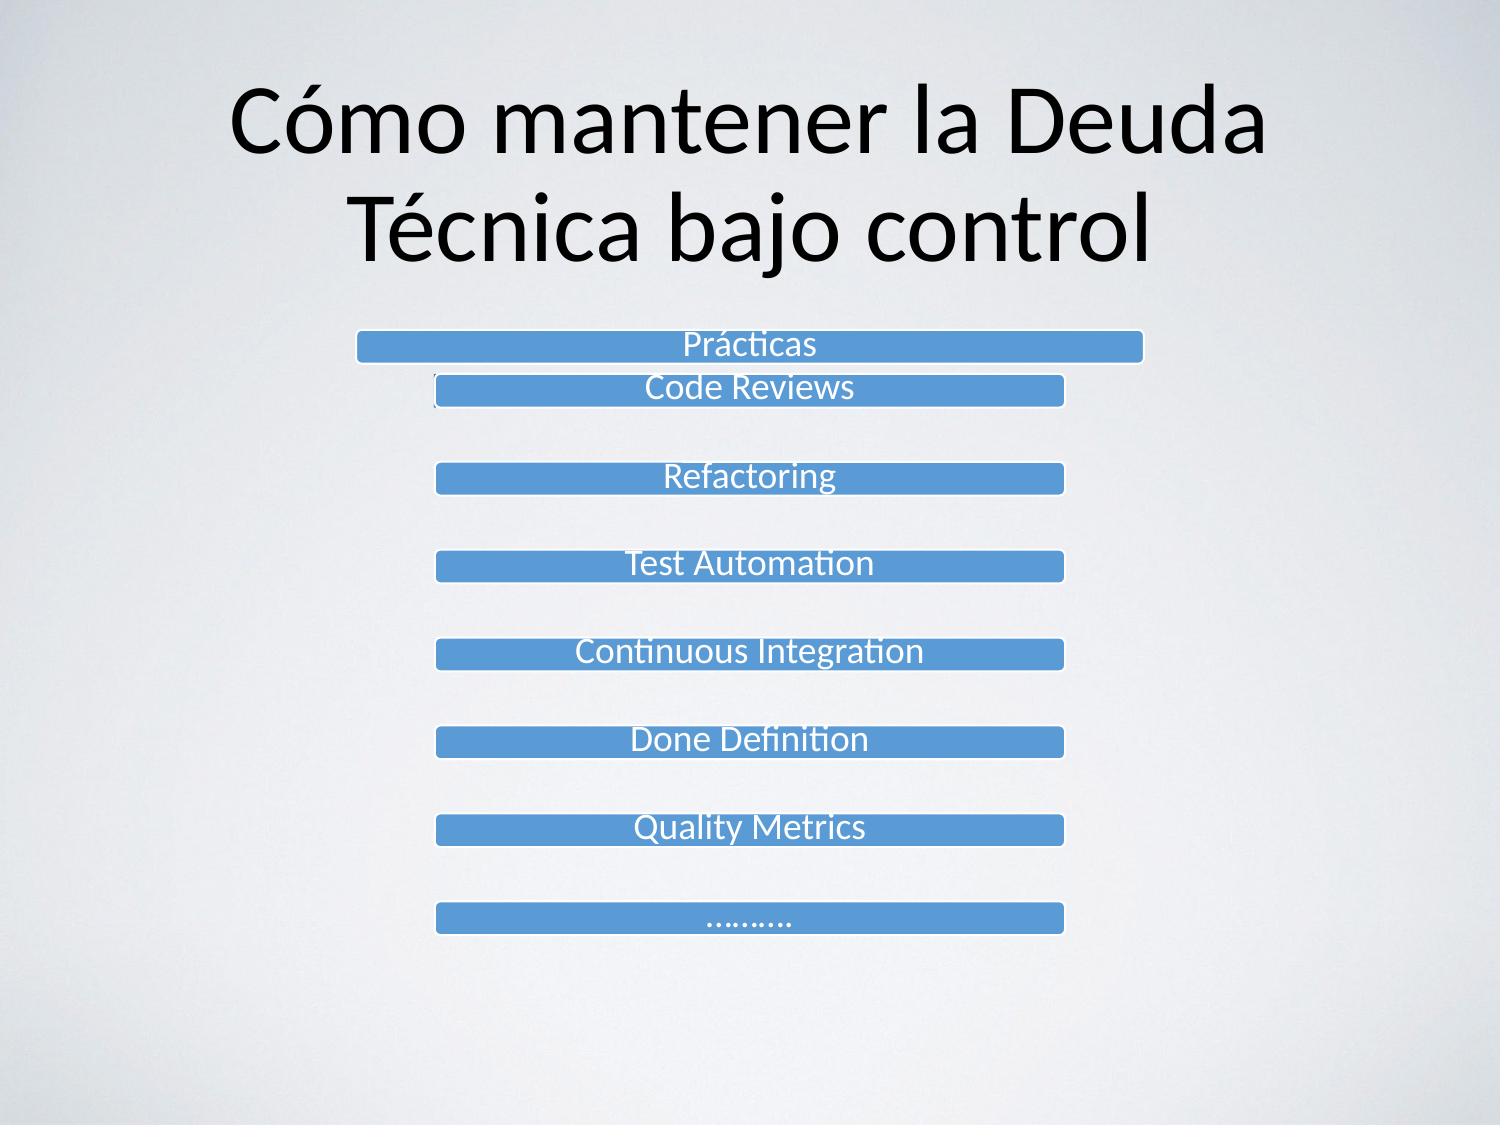

# Cómo mantener la Deuda Técnica bajo control
Prácticas
Code Reviews
Refactoring
Continuous Integration
Done Definition
Quality Metrics
……….
Test Automation